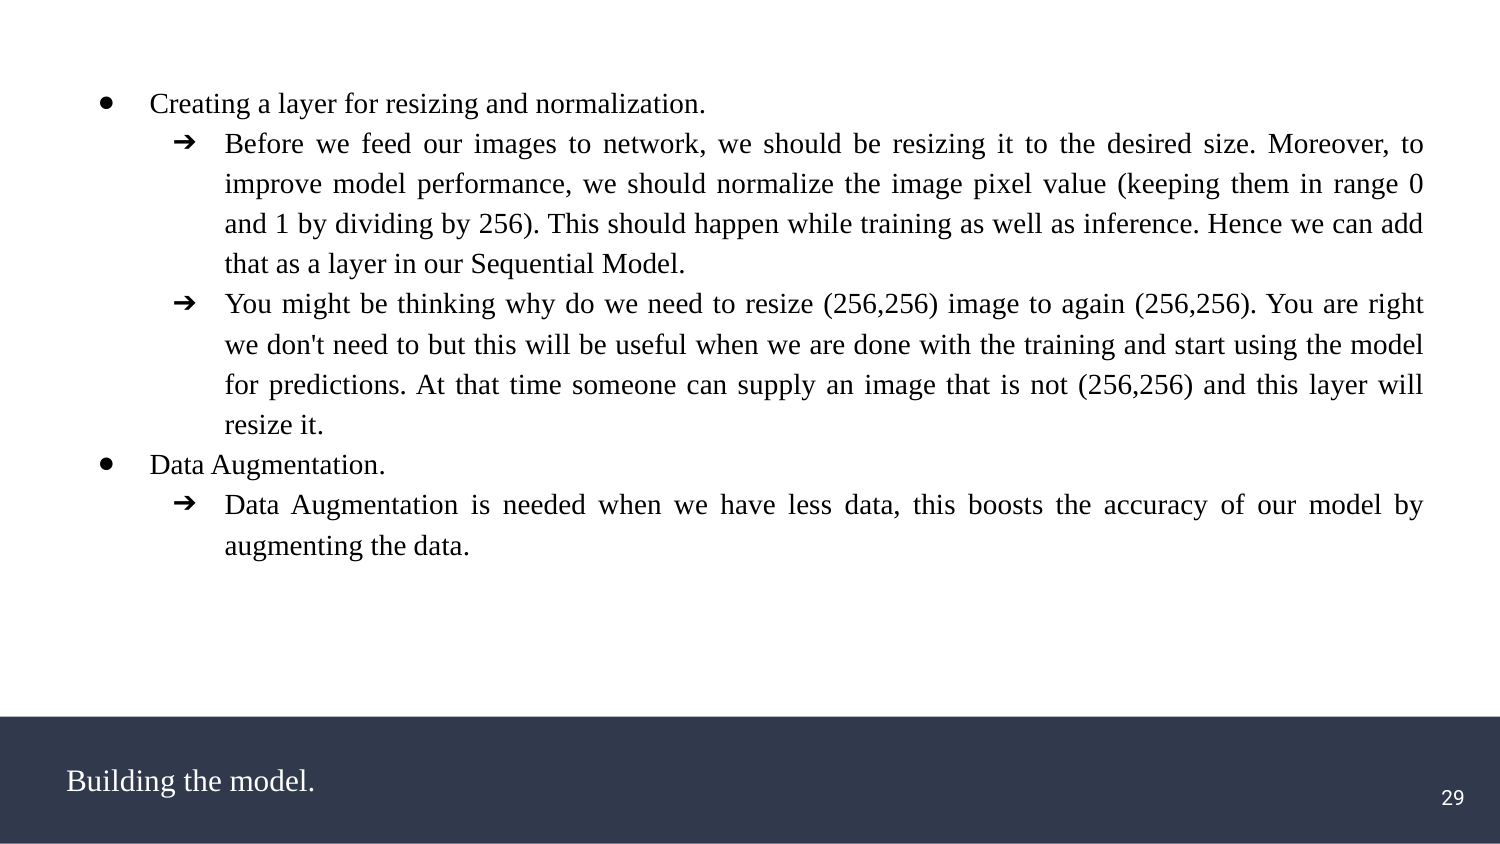

Creating a layer for resizing and normalization.
Before we feed our images to network, we should be resizing it to the desired size. Moreover, to improve model performance, we should normalize the image pixel value (keeping them in range 0 and 1 by dividing by 256). This should happen while training as well as inference. Hence we can add that as a layer in our Sequential Model.
You might be thinking why do we need to resize (256,256) image to again (256,256). You are right we don't need to but this will be useful when we are done with the training and start using the model for predictions. At that time someone can supply an image that is not (256,256) and this layer will resize it.
Data Augmentation.
Data Augmentation is needed when we have less data, this boosts the accuracy of our model by augmenting the data.

Building the model.
29